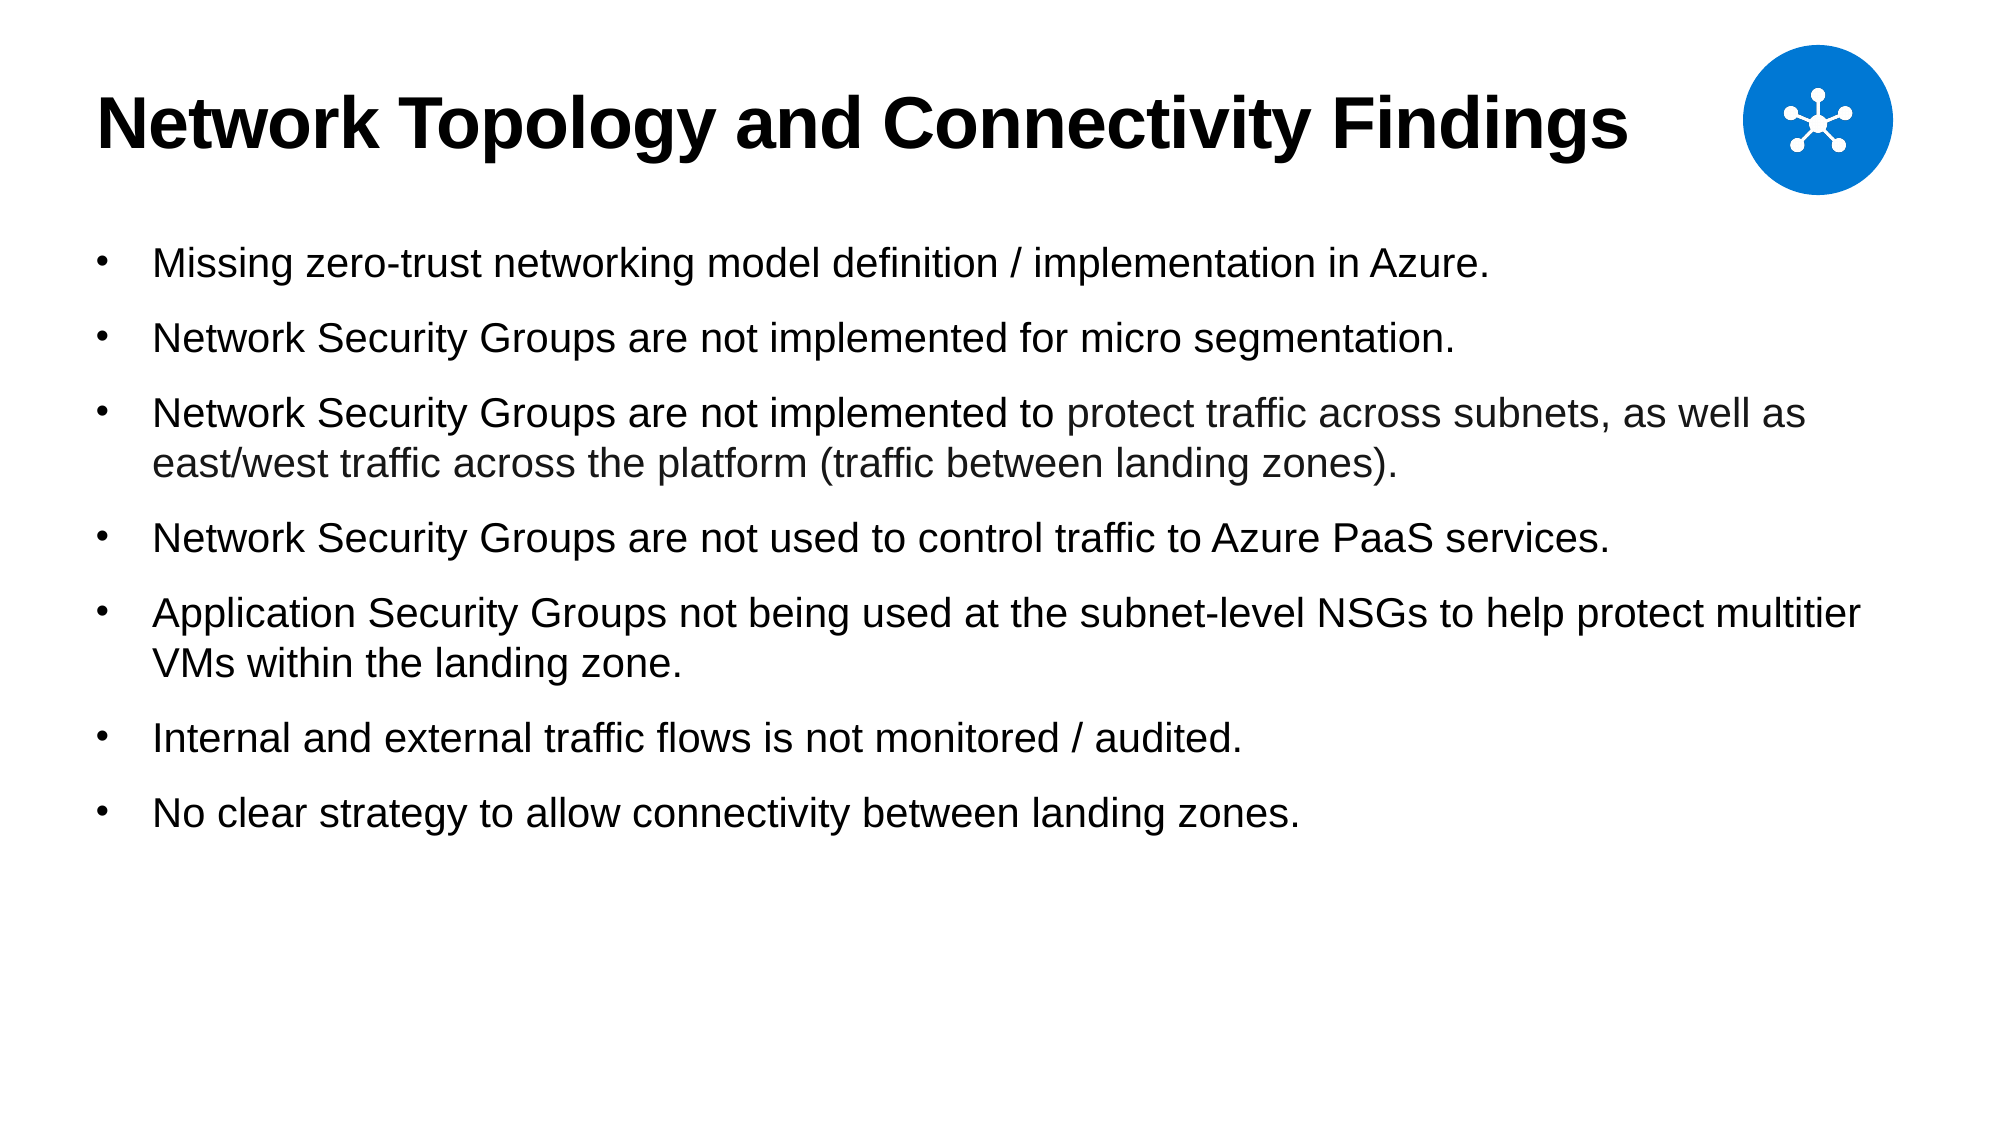

# Network Topology and Connectivity Findings
Missing zero-trust networking model definition / implementation in Azure.
Network Security Groups are not implemented for micro segmentation.
Network Security Groups are not implemented to protect traffic across subnets, as well as east/west traffic across the platform (traffic between landing zones).
Network Security Groups are not used to control traffic to Azure PaaS services.
Application Security Groups not being used at the subnet-level NSGs to help protect multitier VMs within the landing zone.
Internal and external traffic flows is not monitored / audited.
No clear strategy to allow connectivity between landing zones.